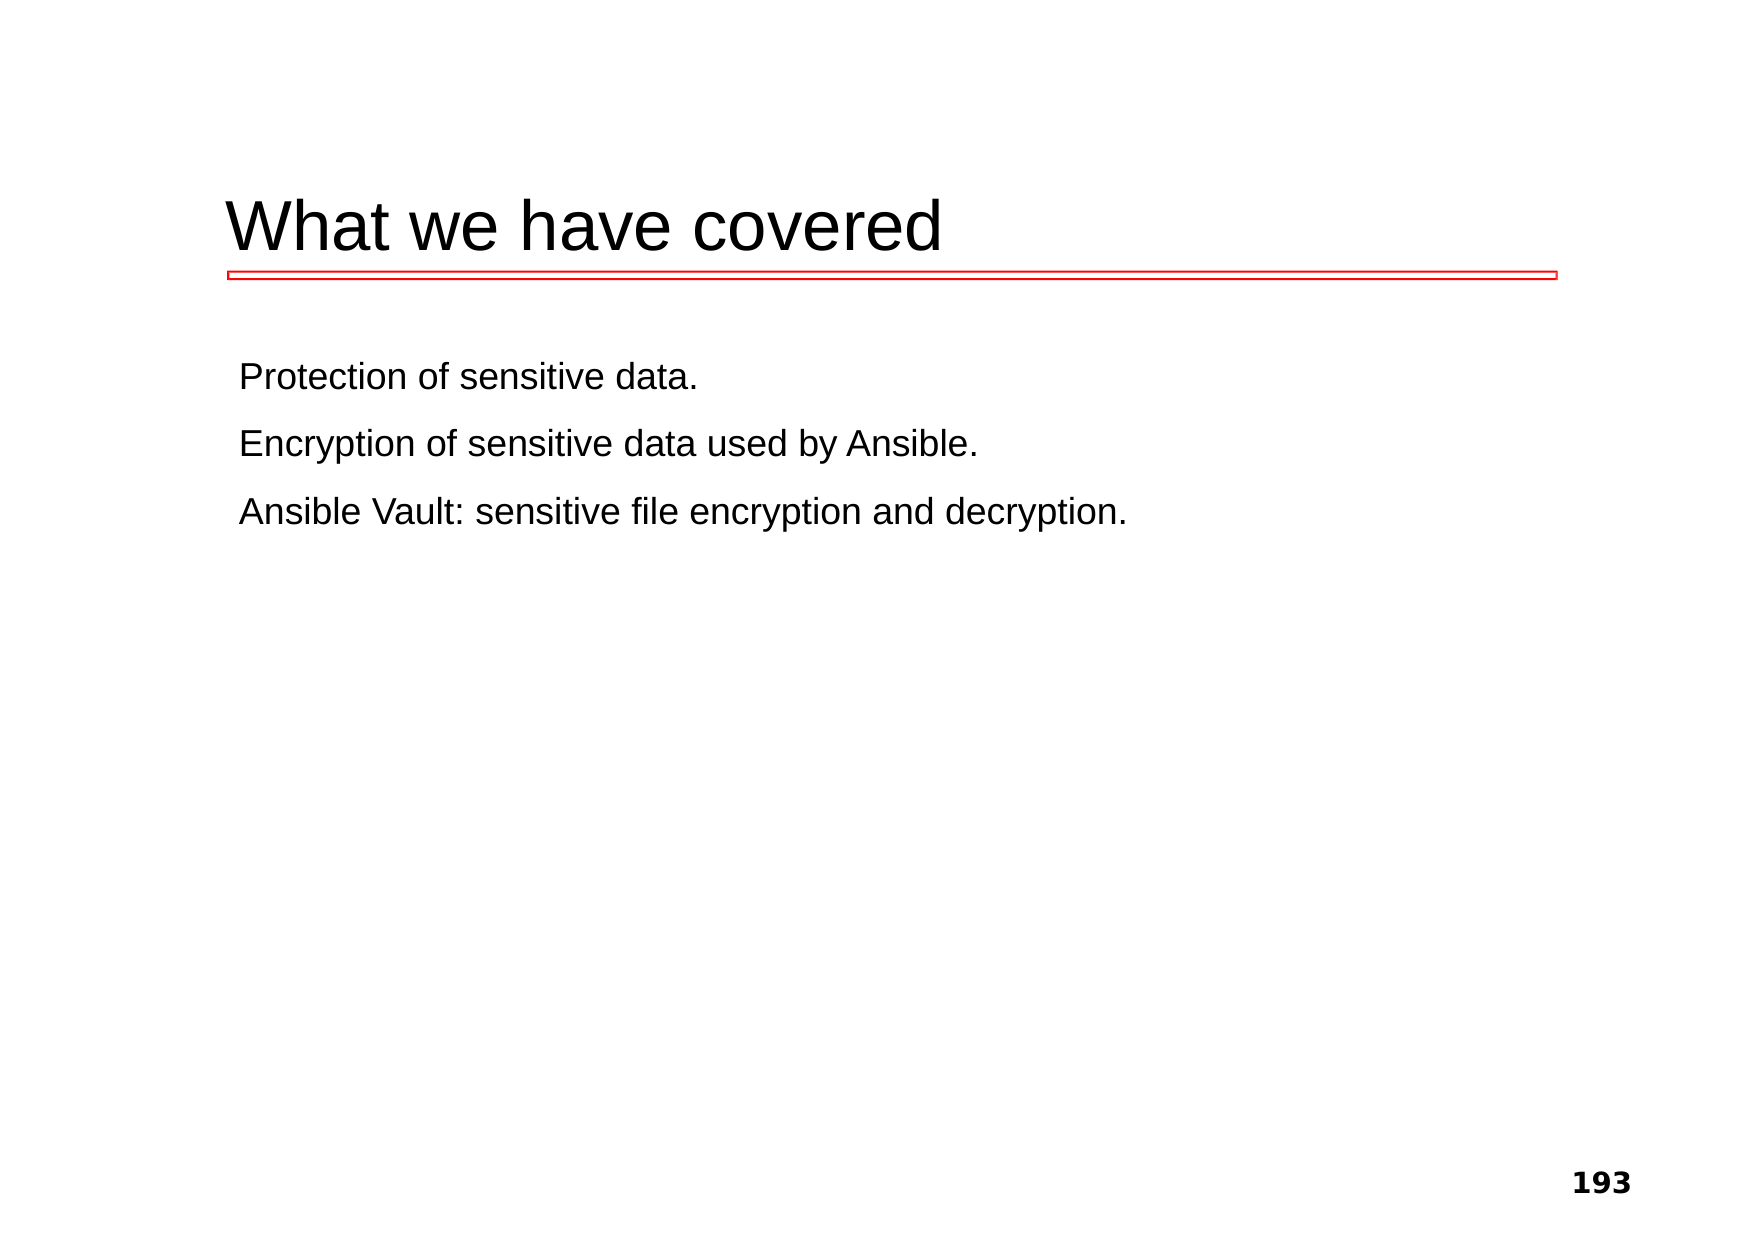

# What we have covered

Protection of sensitive data.
Encryption of sensitive data used by Ansible.
Ansible Vault: sensitive file encryption and decryption.
193